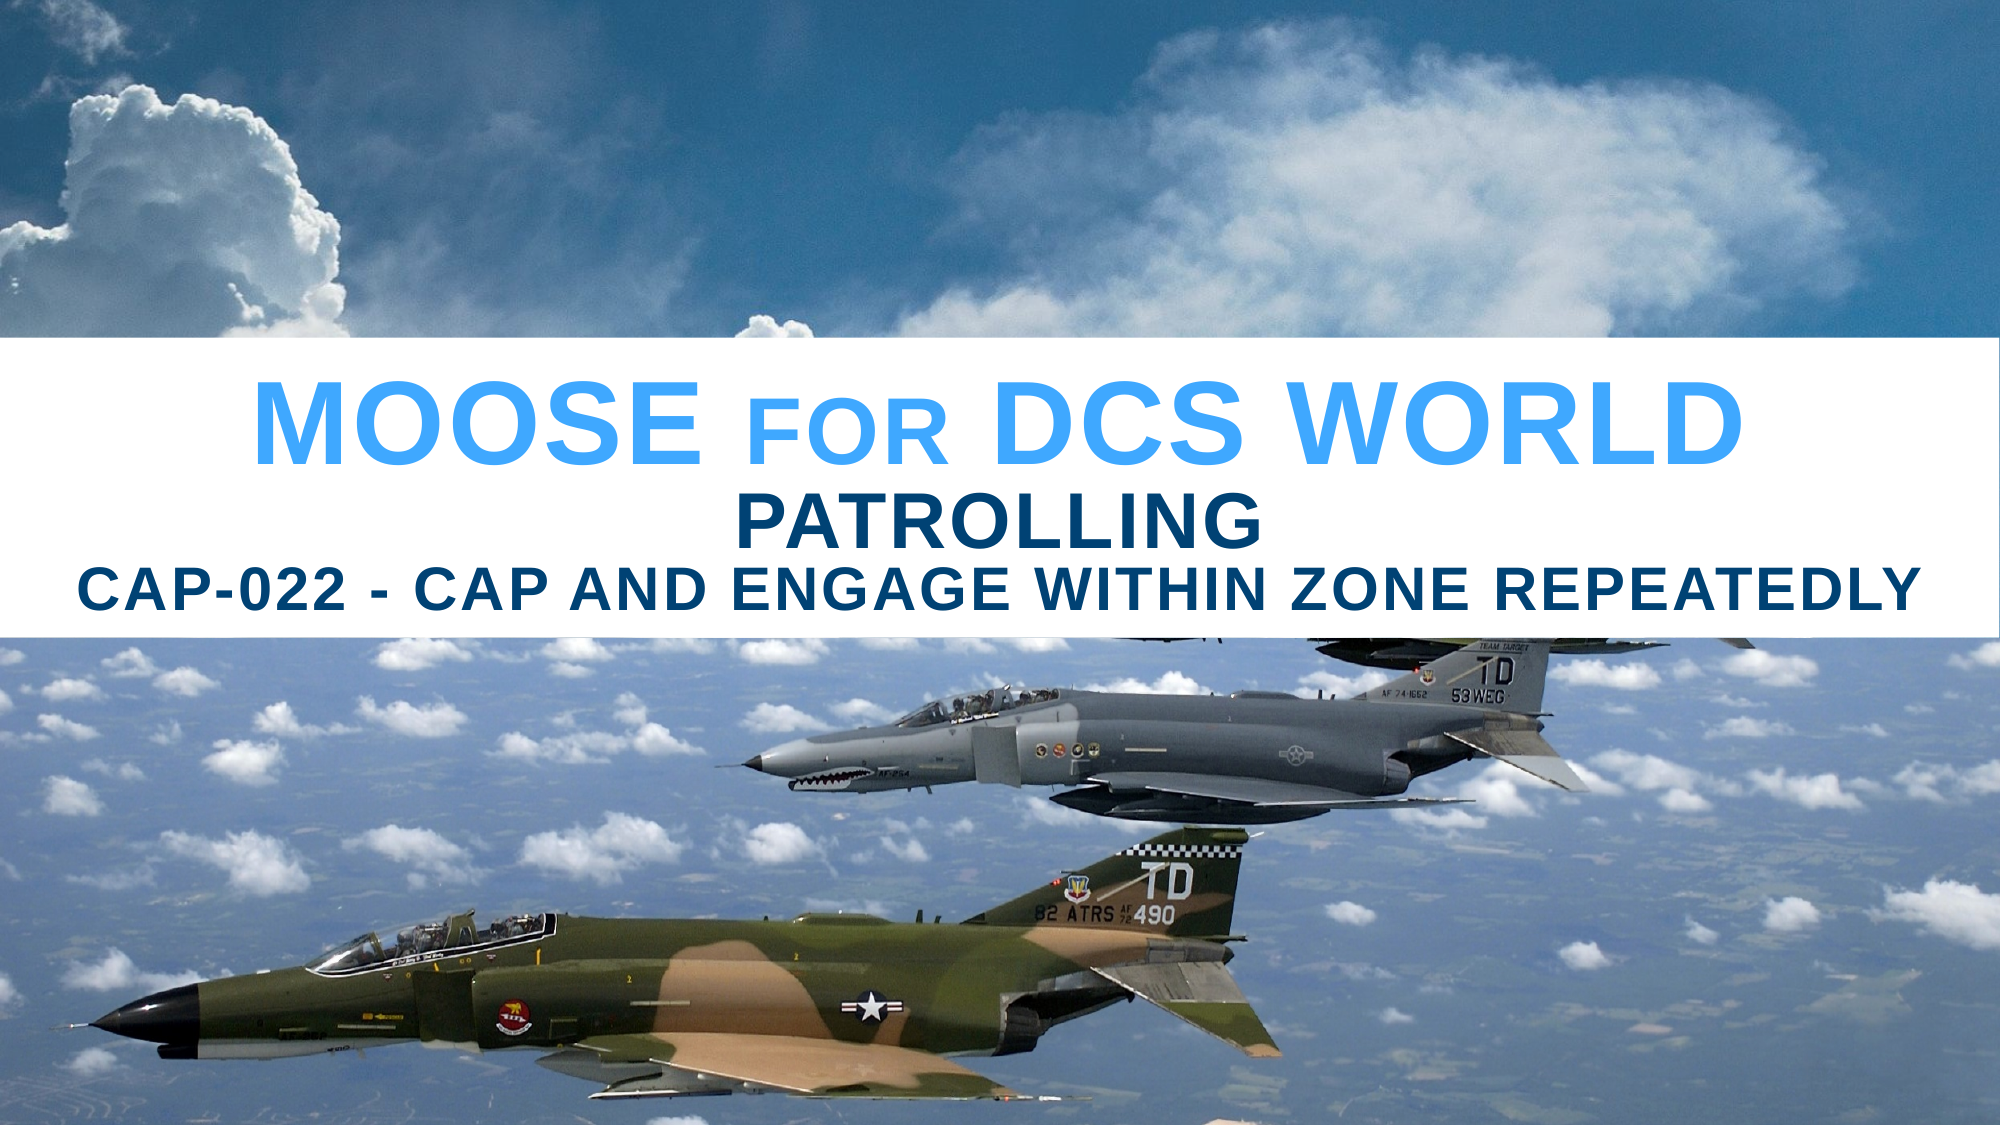

# moose for dcs world patrolling CAP-022 - CAP and Engage within Zone Repeatedly